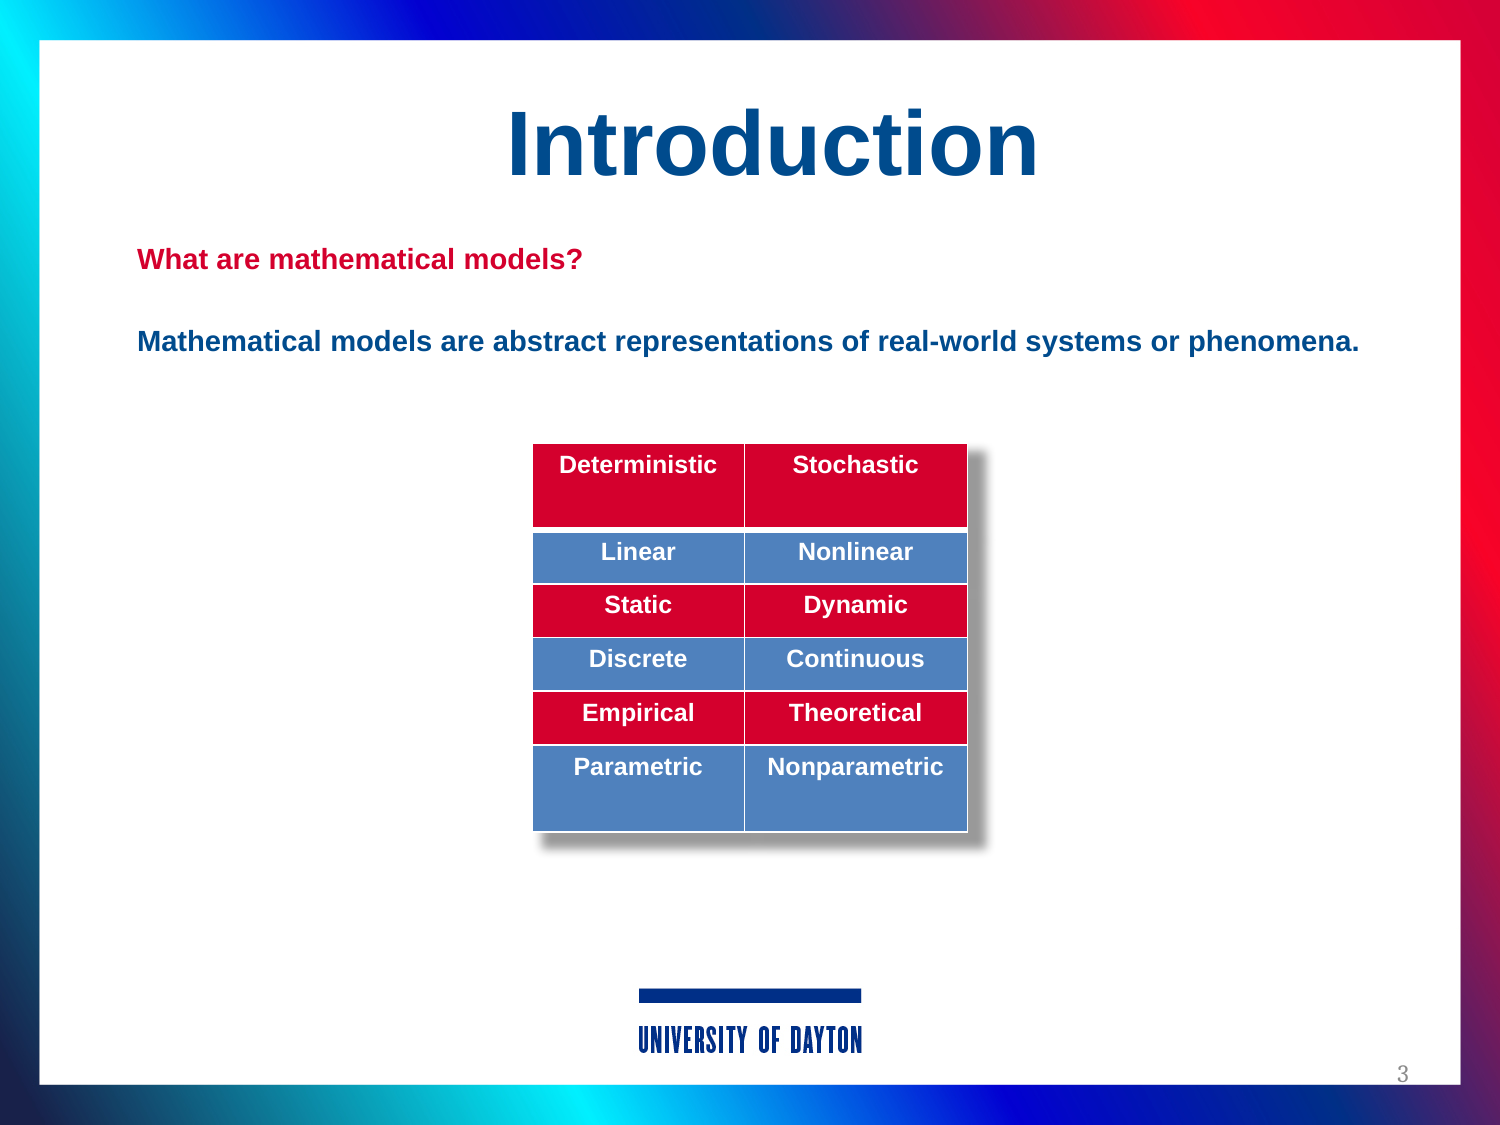

# Introduction
What are mathematical models?

Mathematical models are abstract representations of real-world systems or phenomena.
| Deterministic | Stochastic |
| --- | --- |
| Linear | Nonlinear |
| Static | Dynamic |
| Discrete | Continuous |
| Empirical | Theoretical |
| Parametric | Nonparametric |

3